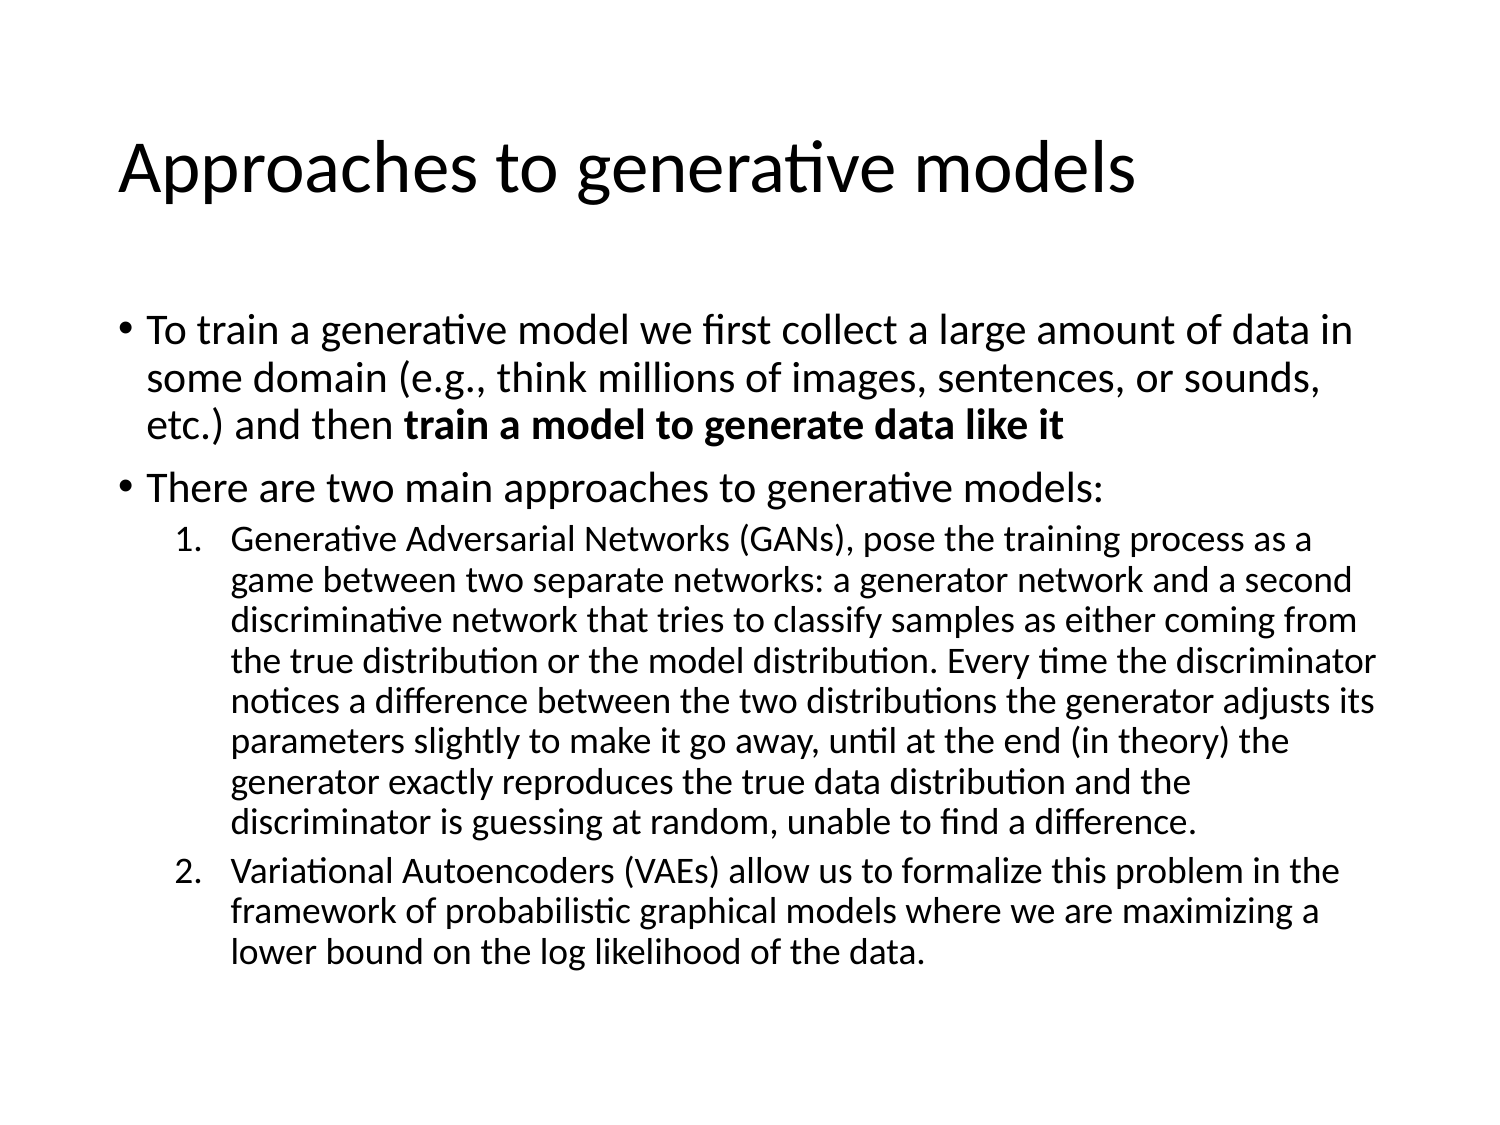

# Approaches to generative models
To train a generative model we first collect a large amount of data in some domain (e.g., think millions of images, sentences, or sounds, etc.) and then train a model to generate data like it
There are two main approaches to generative models:
Generative Adversarial Networks (GANs), pose the training process as a game between two separate networks: a generator network and a second discriminative network that tries to classify samples as either coming from the true distribution or the model distribution. Every time the discriminator notices a difference between the two distributions the generator adjusts its parameters slightly to make it go away, until at the end (in theory) the generator exactly reproduces the true data distribution and the discriminator is guessing at random, unable to find a difference.
Variational Autoencoders (VAEs) allow us to formalize this problem in the framework of probabilistic graphical models where we are maximizing a lower bound on the log likelihood of the data.